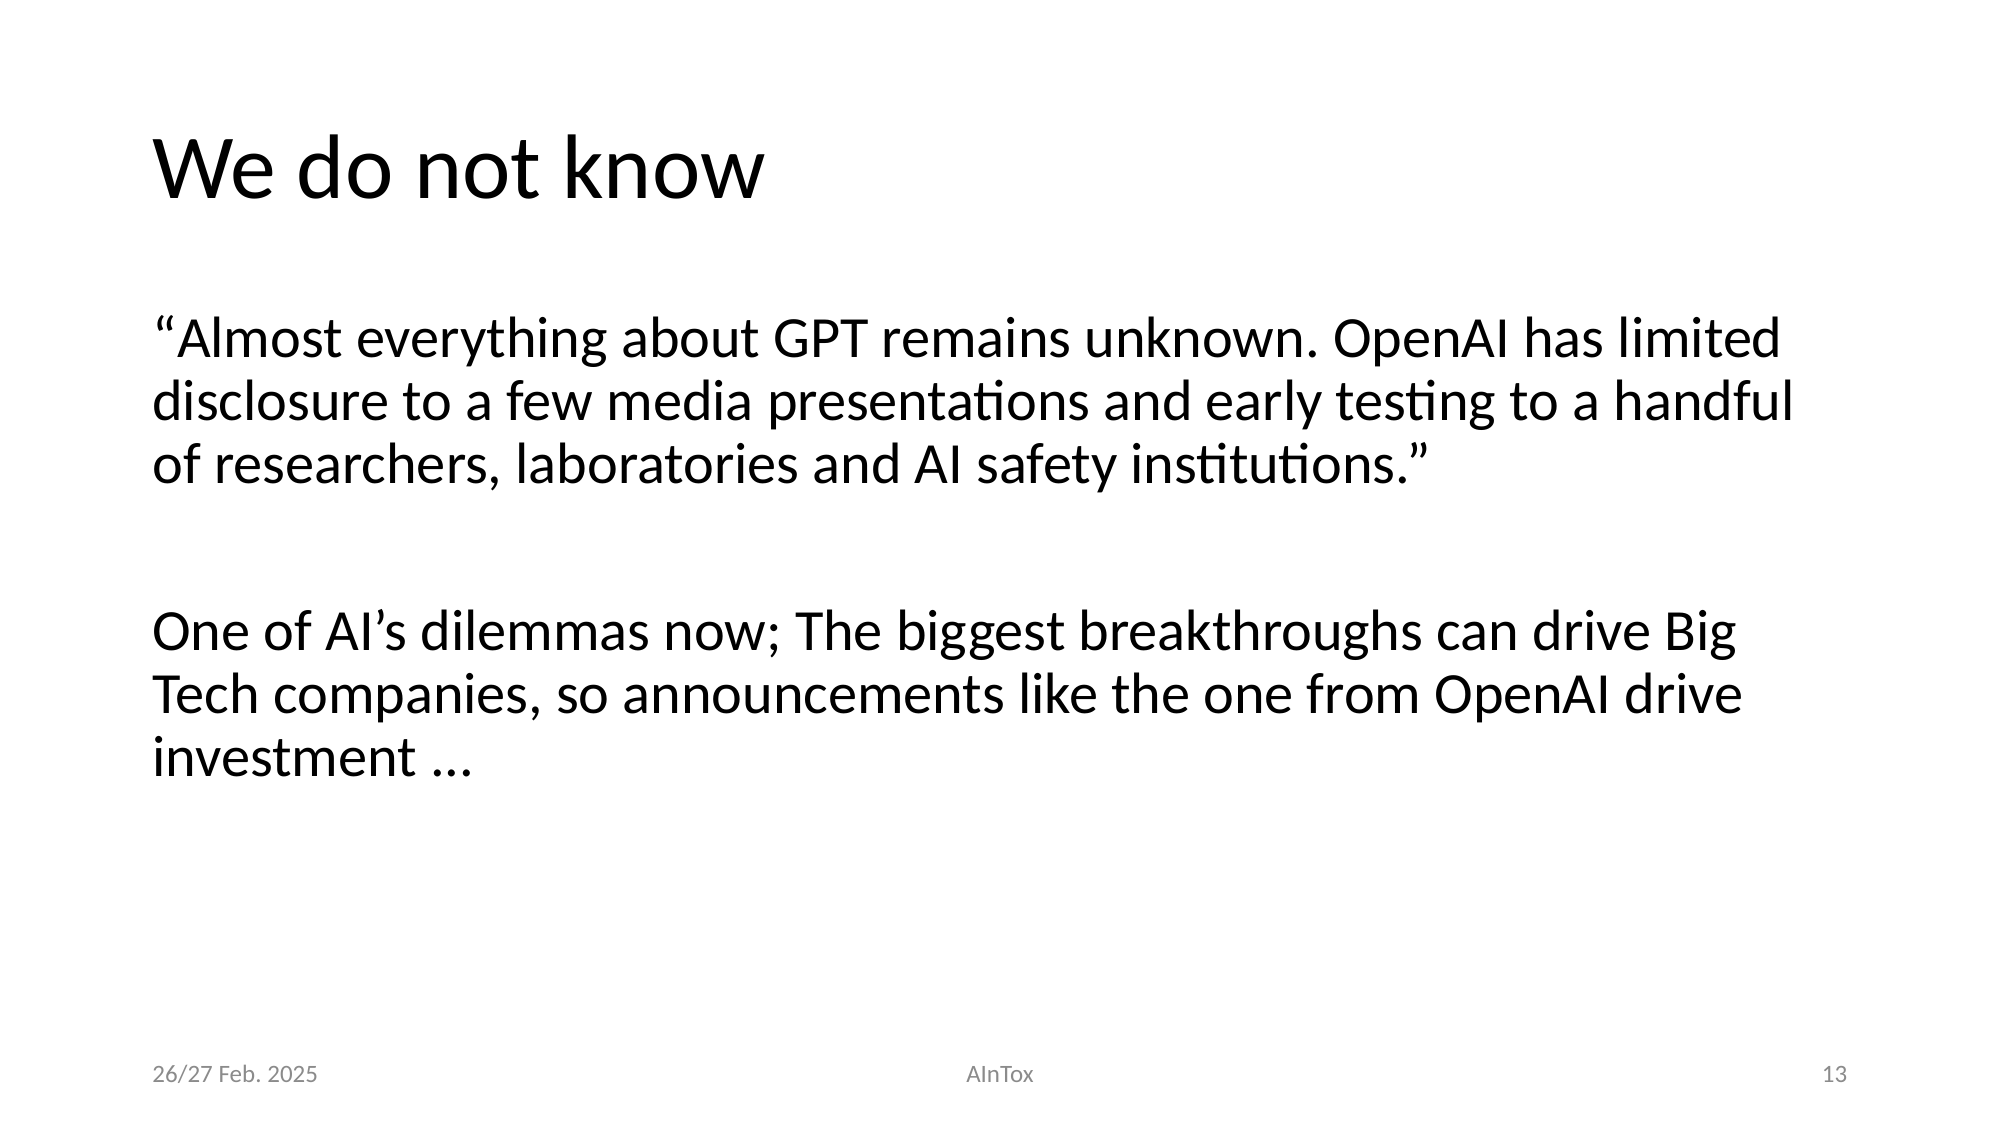

# We do not know
“Almost everything about GPT remains unknown. OpenAI has limited disclosure to a few media presentations and early testing to a handful of researchers, laboratories and AI safety institutions.”

One of AI’s dilemmas now; The biggest breakthroughs can drive Big Tech companies, so announcements like the one from OpenAI drive investment ...
26/27 Feb. 2025
AInTox
13